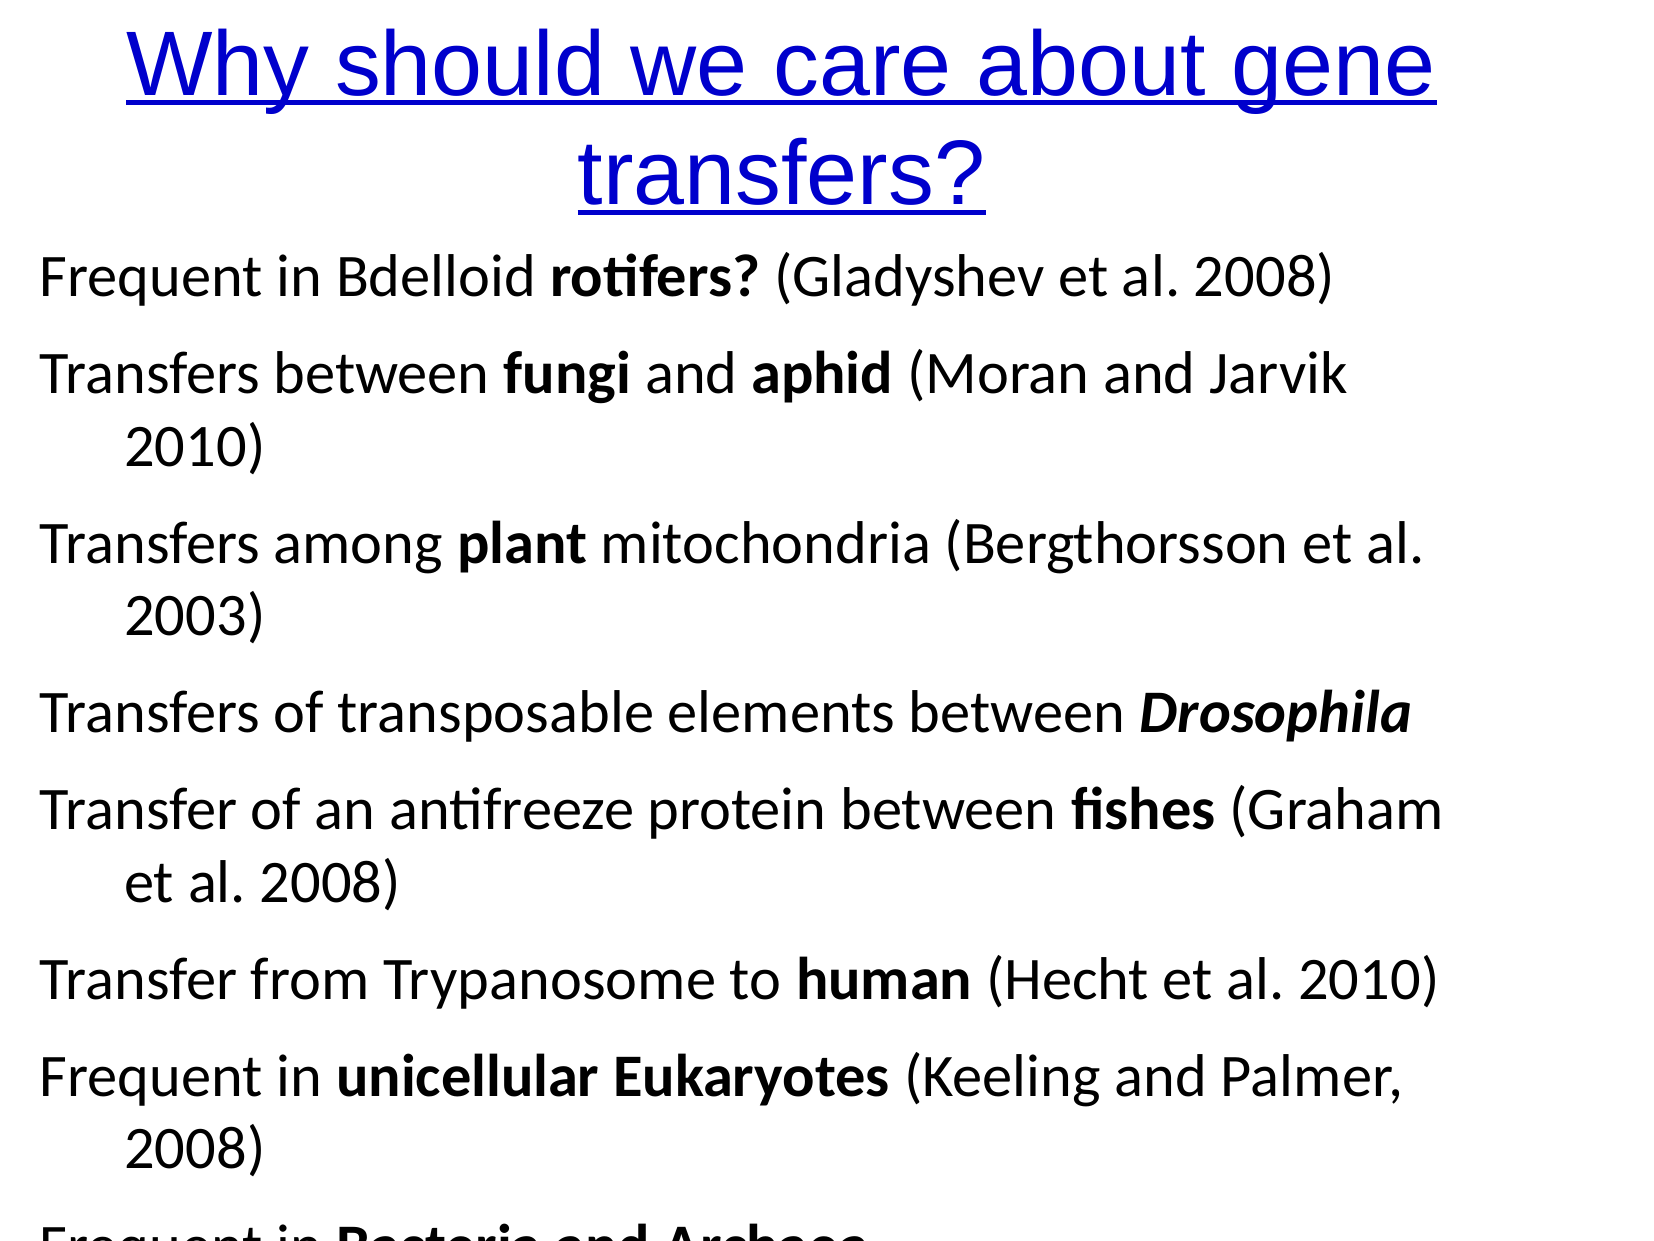

Why should we care about gene transfers?
Frequent in Bdelloid rotifers? (Gladyshev et al. 2008)
Transfers between fungi and aphid (Moran and Jarvik 2010)
Transfers among plant mitochondria (Bergthorsson et al. 2003)
Transfers of transposable elements between Drosophila
Transfer of an antifreeze protein between fishes (Graham et al. 2008)
Transfer from Trypanosome to human (Hecht et al. 2010)
Frequent in unicellular Eukaryotes (Keeling and Palmer, 2008)
Frequent in Bacteria and Archaea